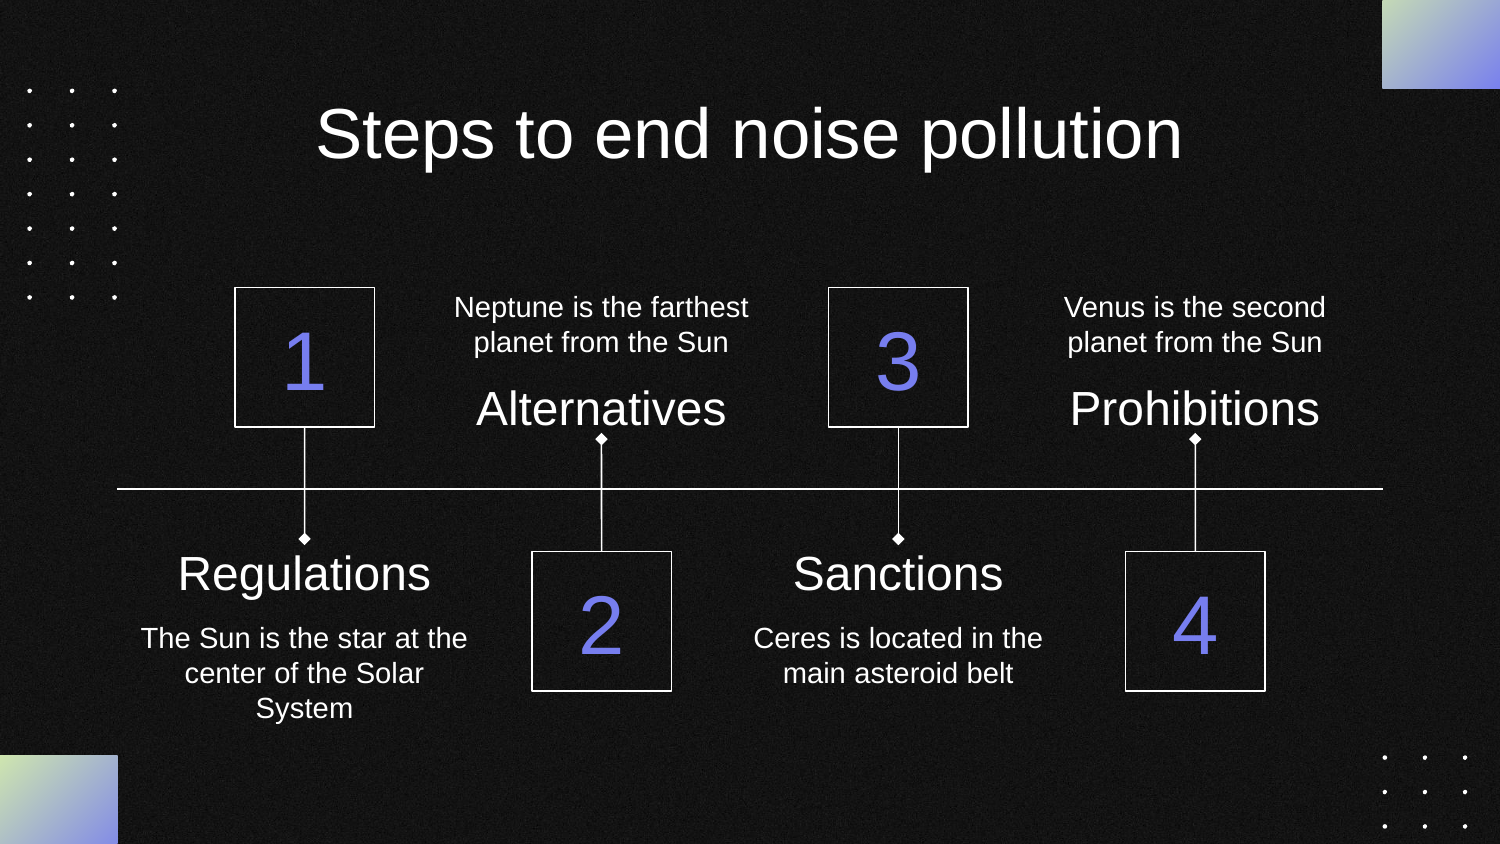

# Steps to end noise pollution
Neptune is the farthest planet from the Sun
Venus is the second planet from the Sun
1
3
Alternatives
Prohibitions
Regulations
Sanctions
2
4
The Sun is the star at the center of the Solar System
Ceres is located in the main asteroid belt